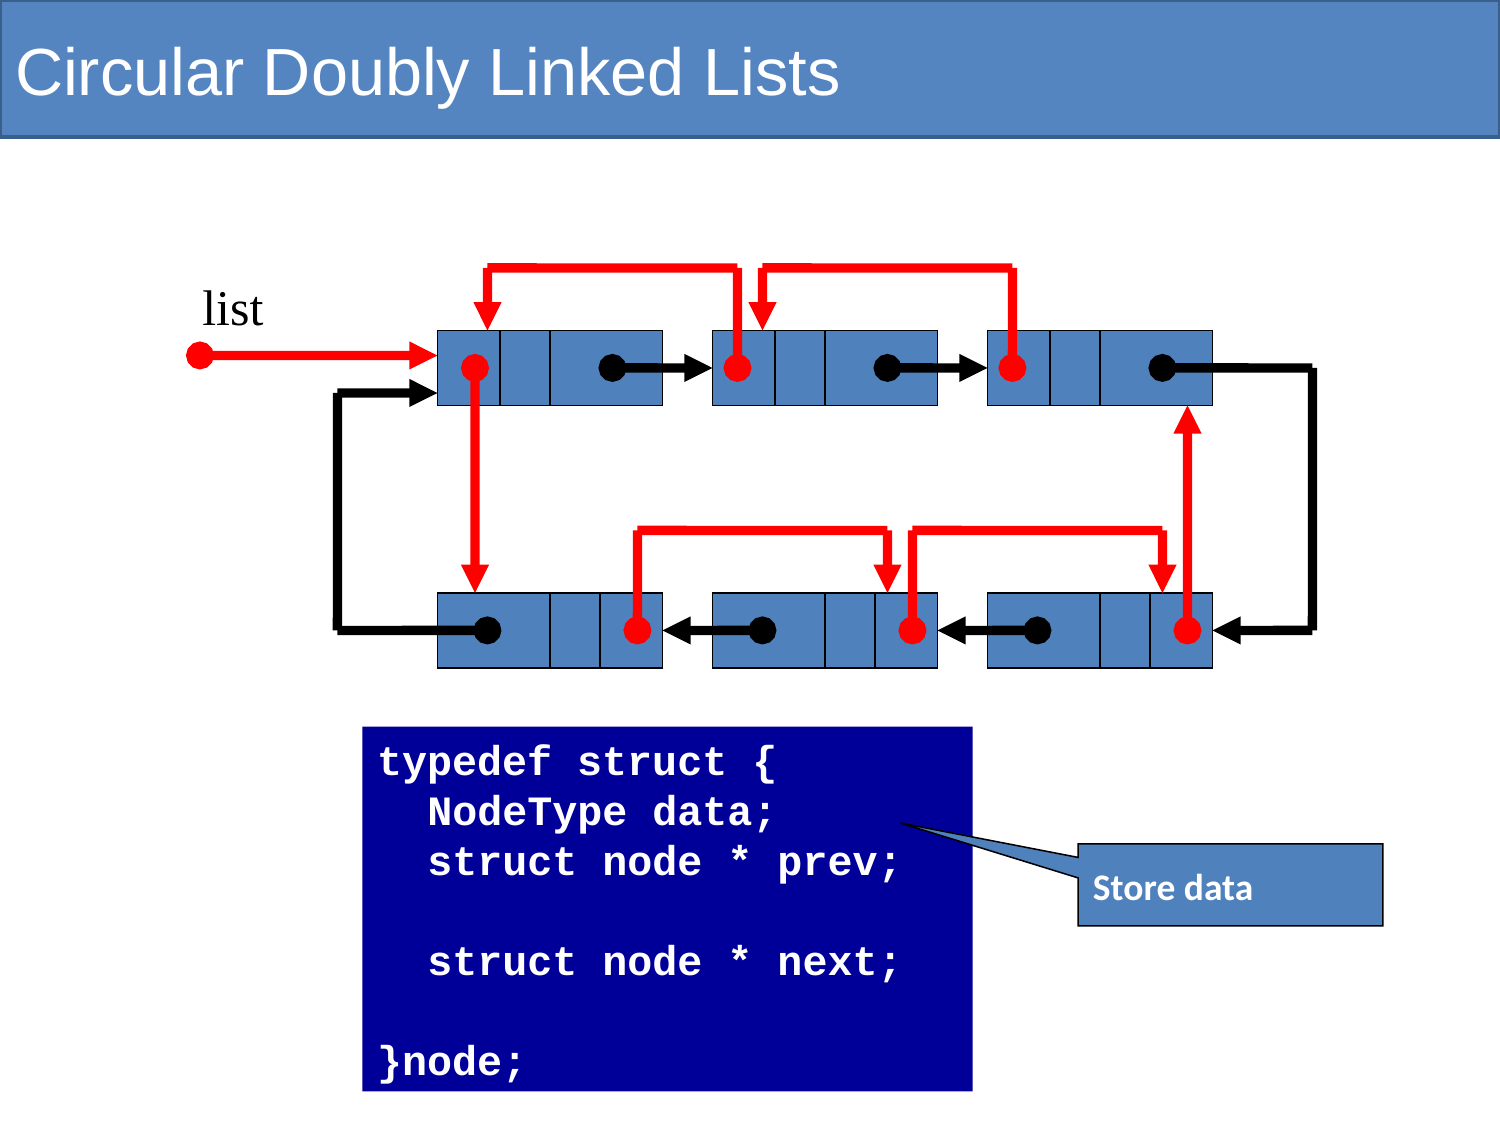

# Circular Doubly Linked Lists
list

typedef struct {
  NodeType data;
  struct node * prev;
  struct node * next;
}node;

Store data